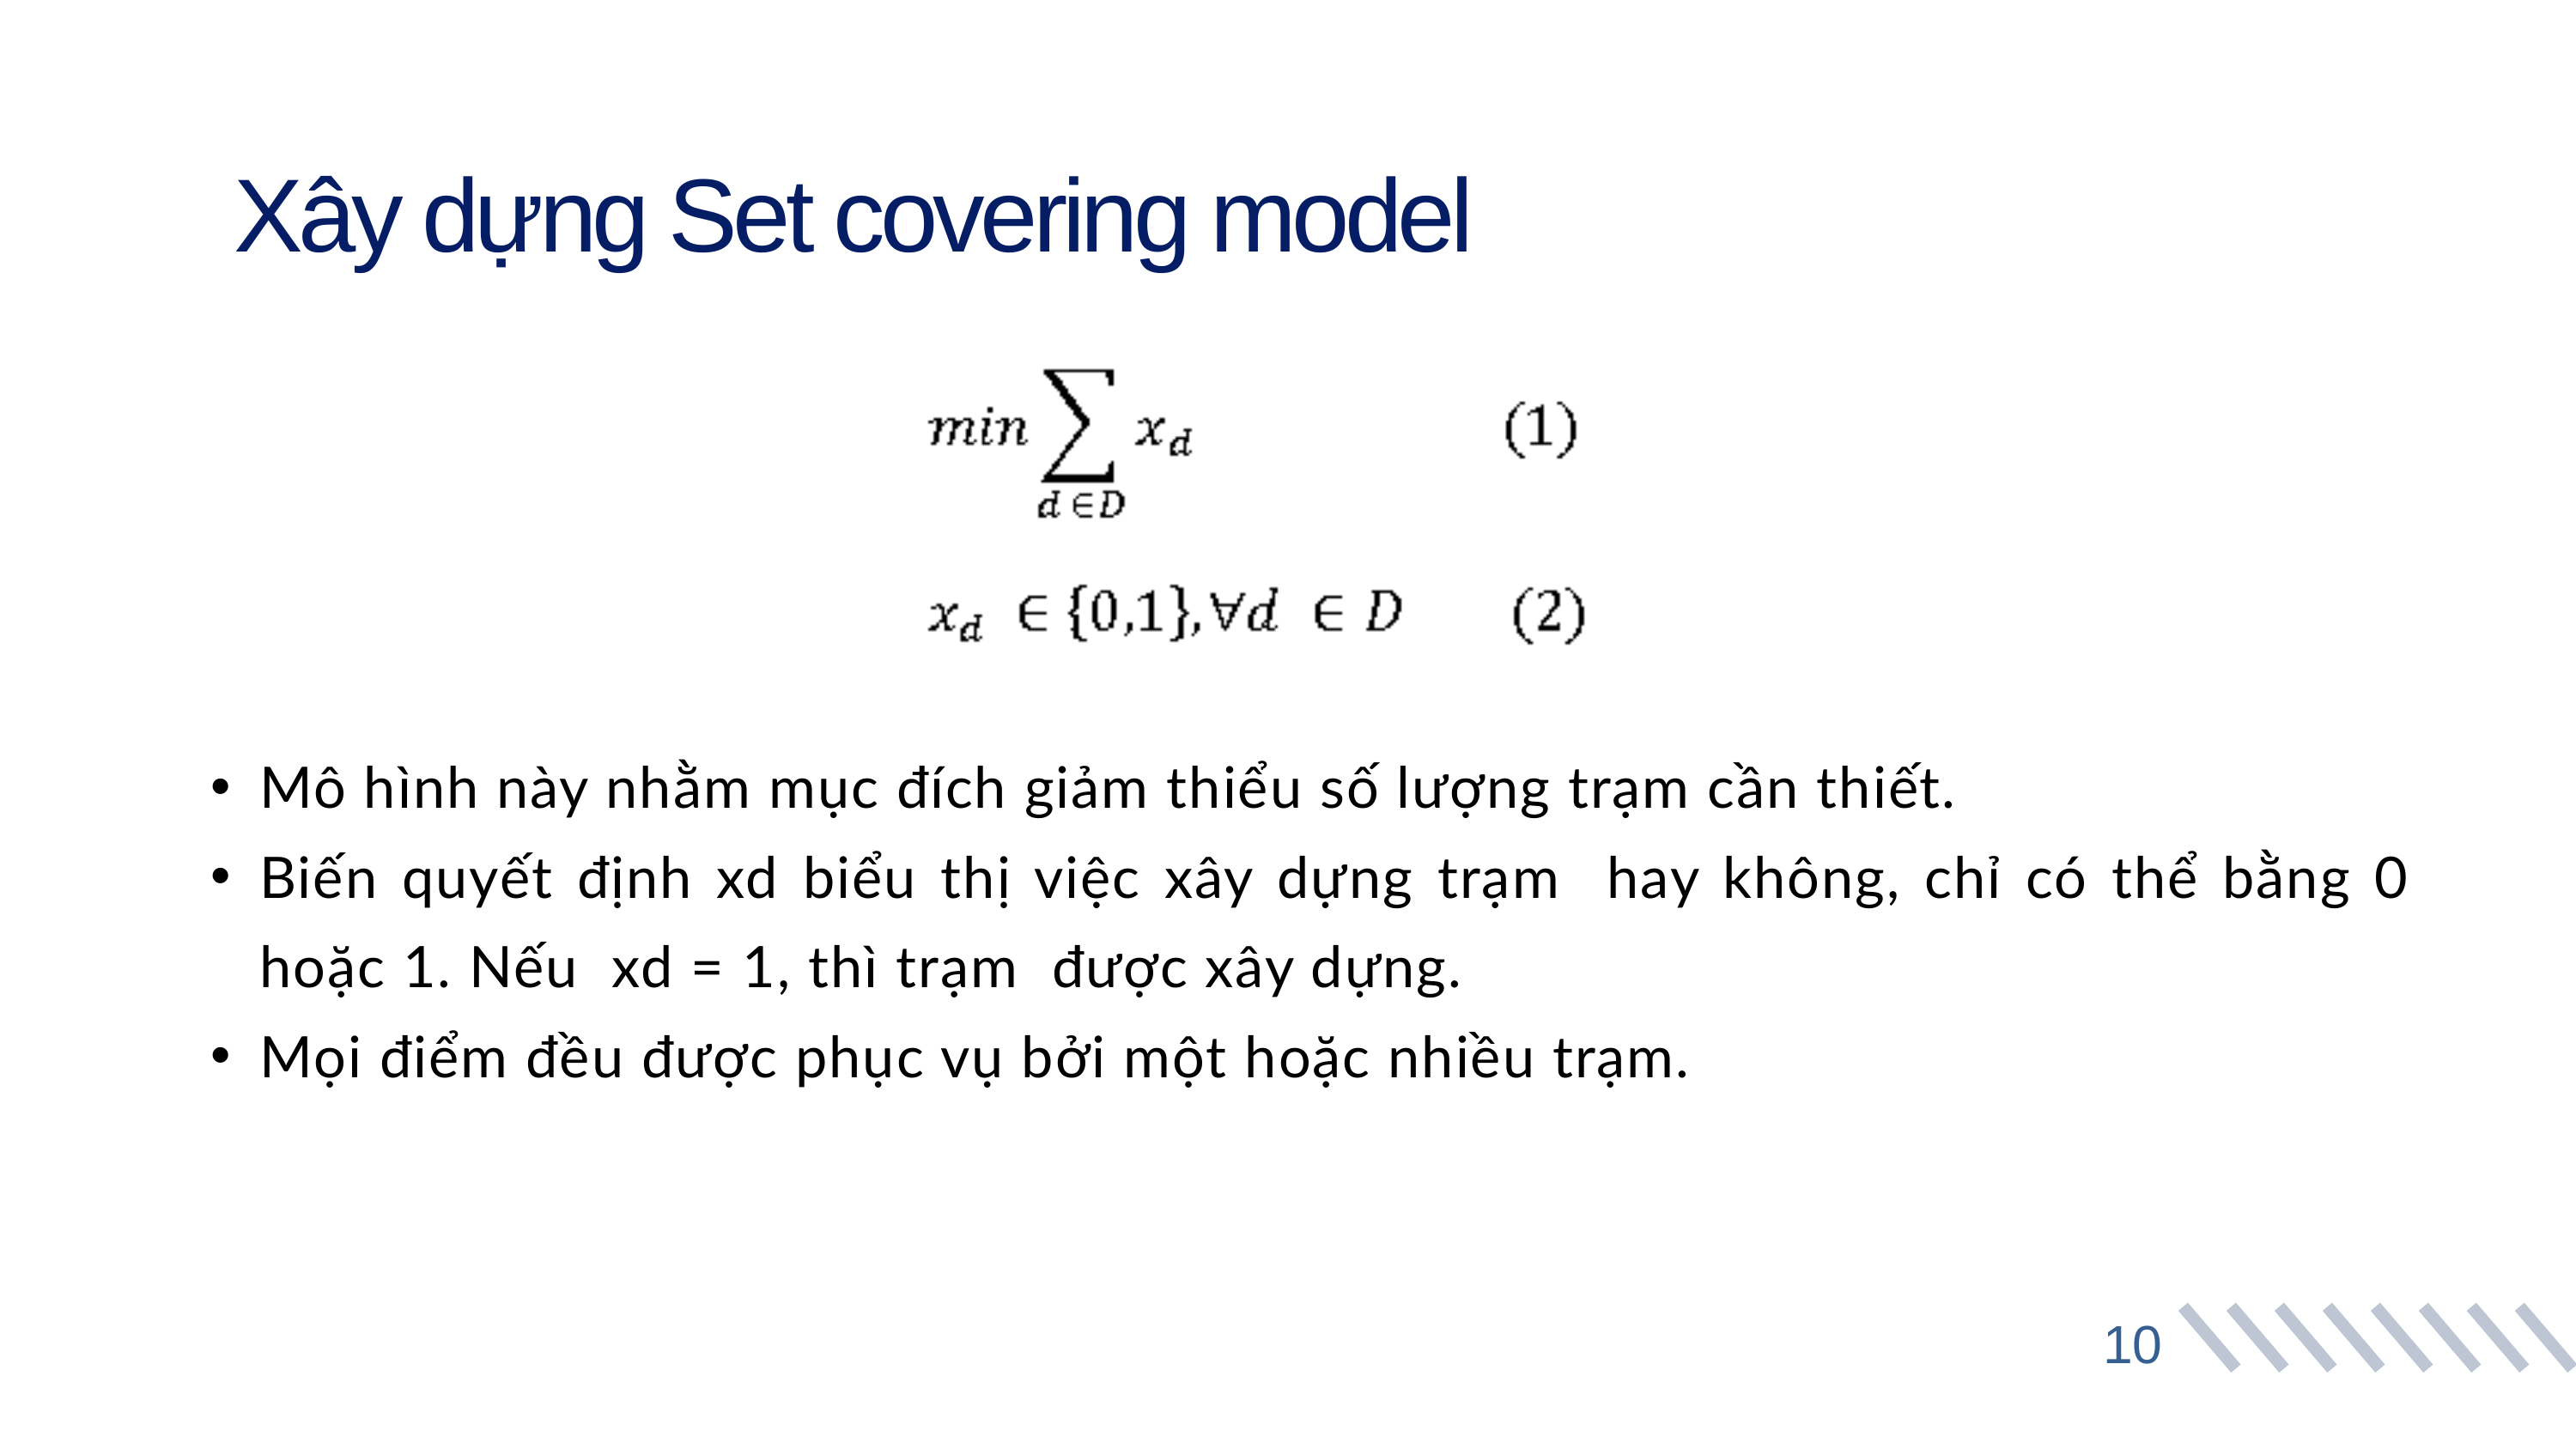

Xây dựng Set covering model

Mô hình này nhằm mục đích giảm thiểu số lượng trạm cần thiết.
Biến quyết định xd biểu thị việc xây dựng trạm  hay không, chỉ có thể bằng 0 hoặc 1. Nếu  xd = 1, thì trạm  được xây dựng.
Mọi điểm đều được phục vụ bởi một hoặc nhiều trạm.
10